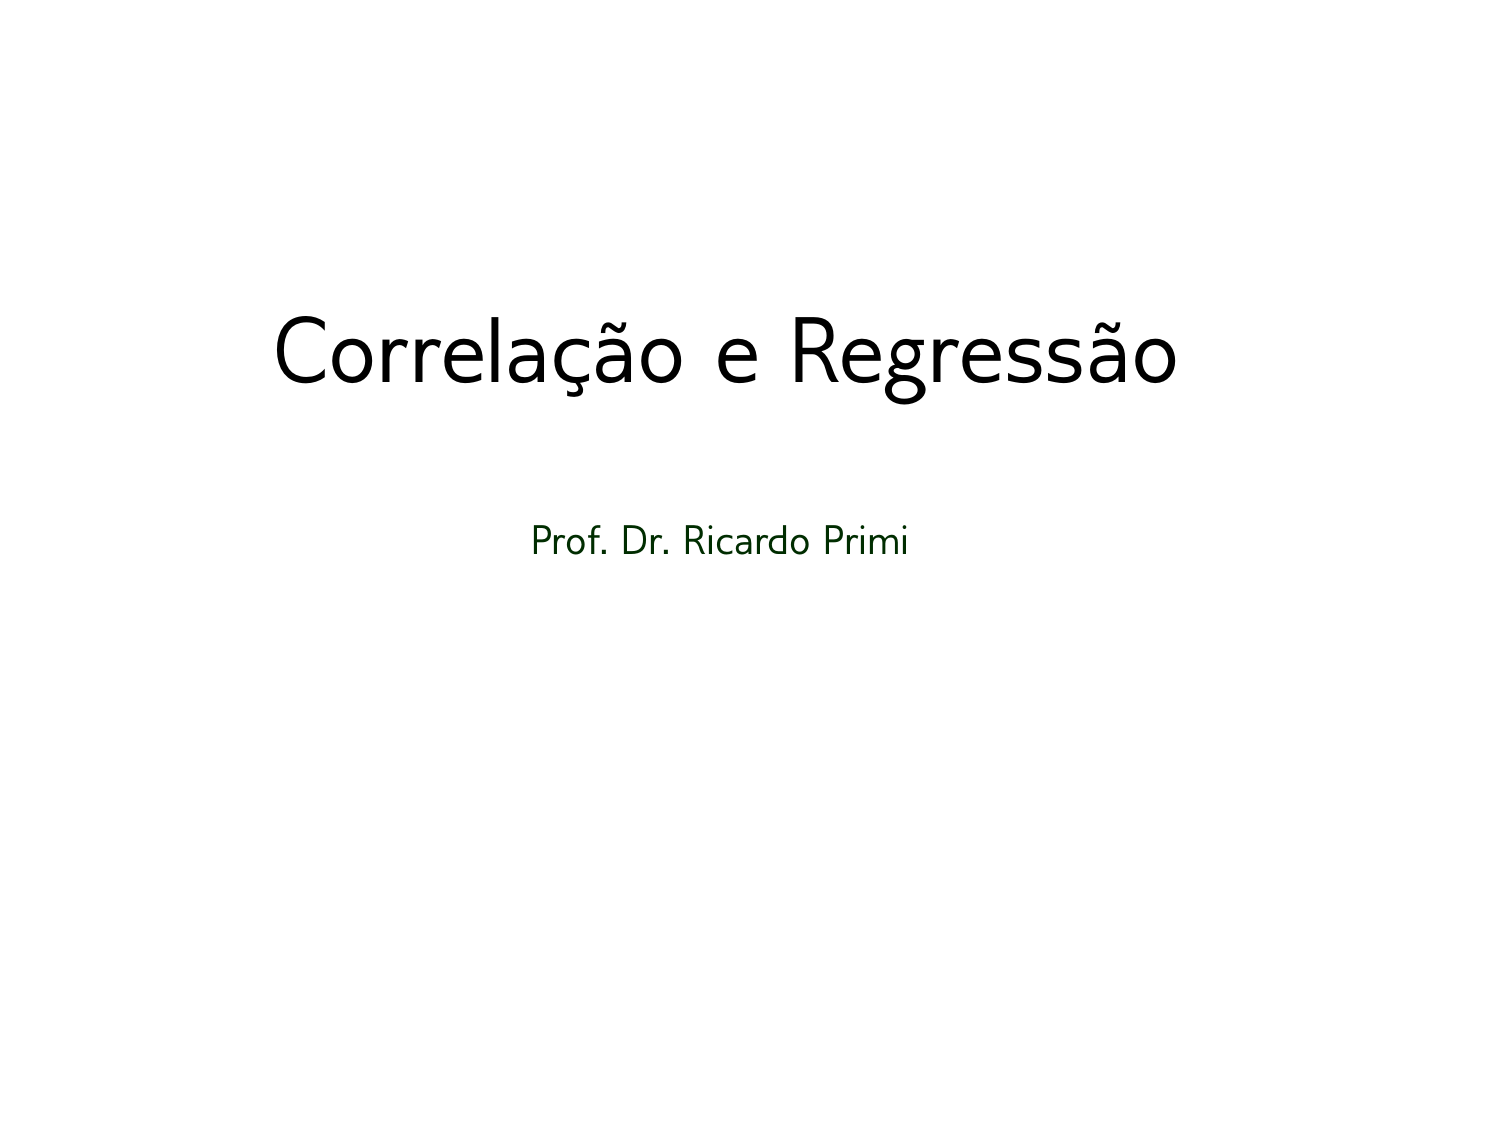

# Correlação e Regressão
Prof. Dr. Ricardo Primi